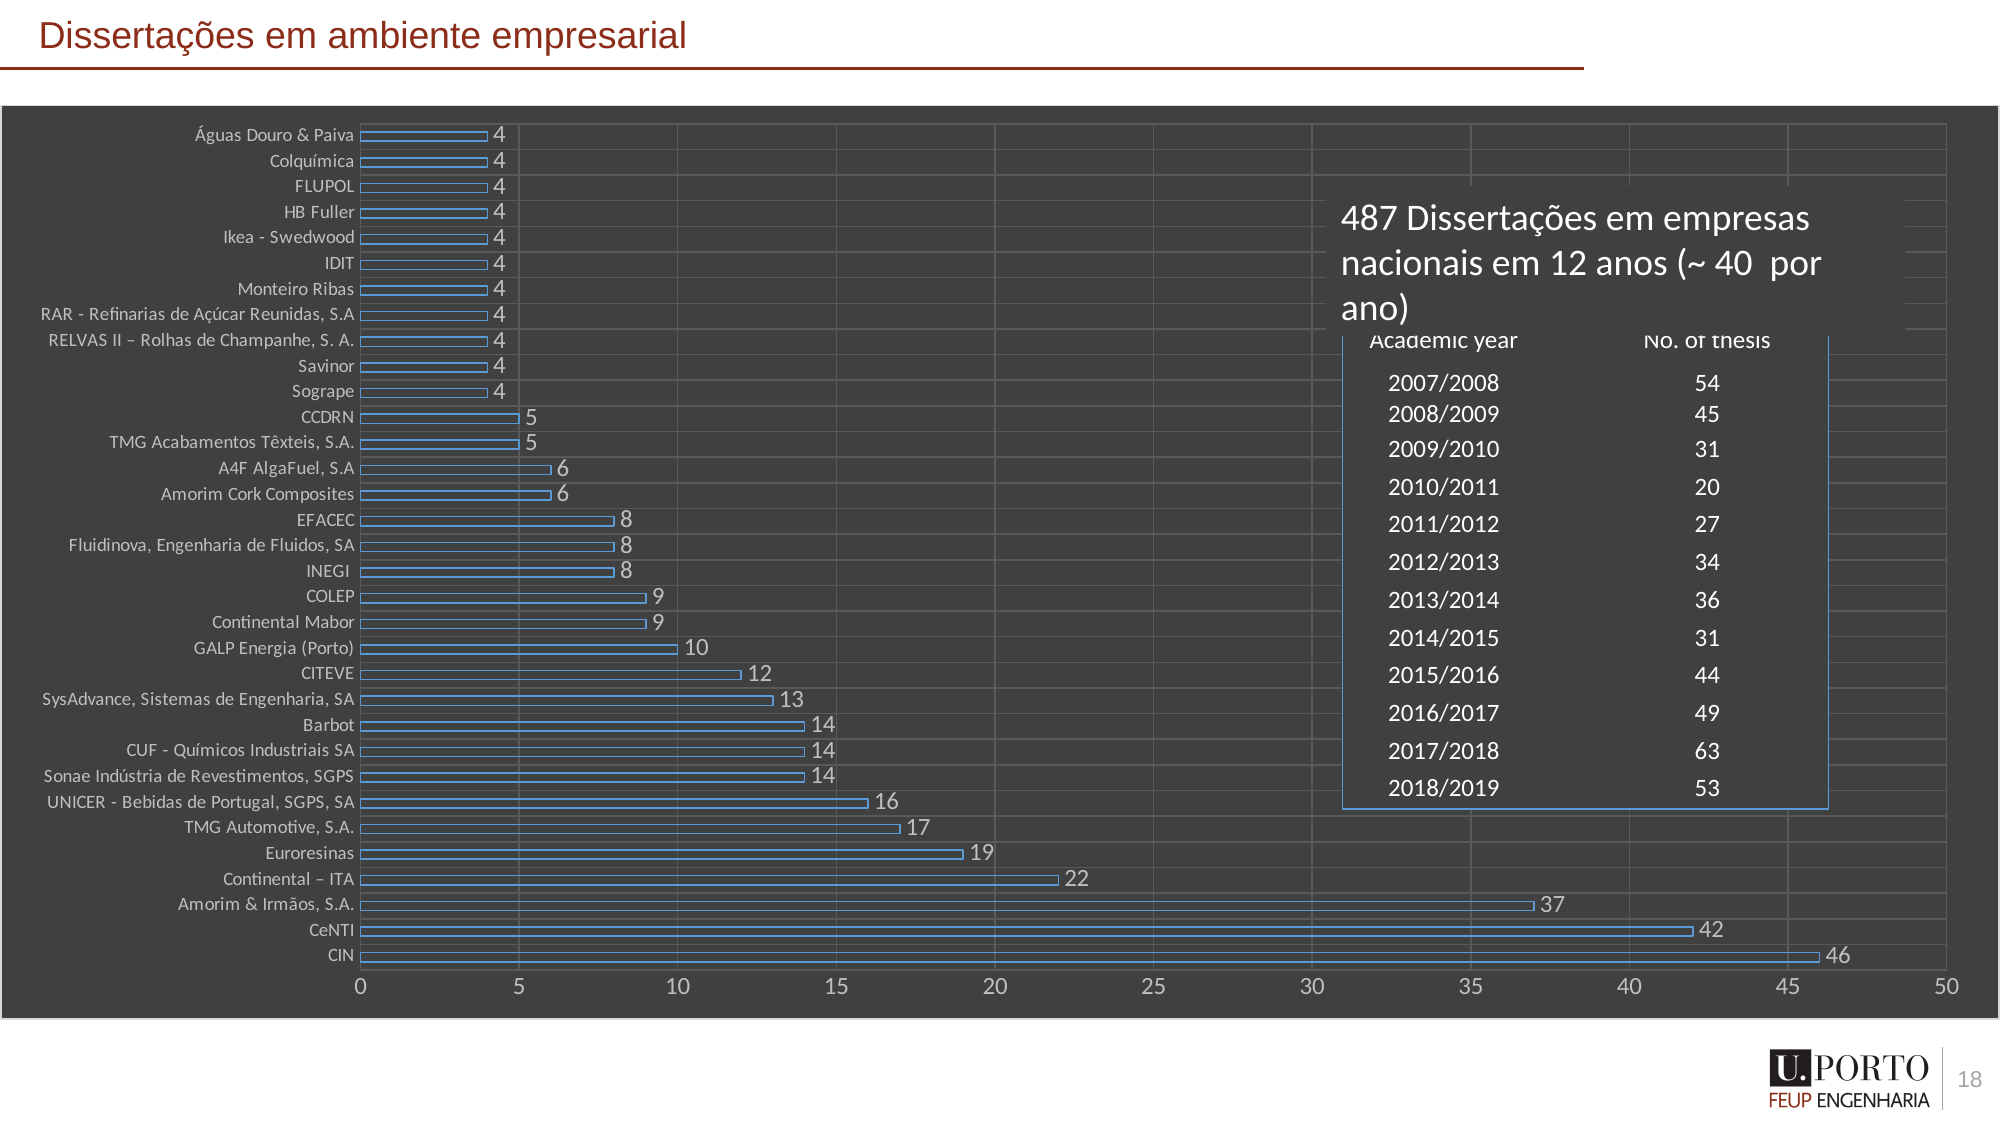

# Dissertações em ambiente empresarial

### Chart

| Category |  |
|---|---|
| CIN | 46.0 |
| CeNTI | 42.0 |
| Amorim & Irmãos, S.A. | 37.0 |
| Continental – ITA | 22.0 |
| Euroresinas | 19.0 |
| TMG Automotive, S.A. | 17.0 |
| UNICER - Bebidas de Portugal, SGPS, SA | 16.0 |
| Sonae Indústria de Revestimentos, SGPS | 14.0 |
| CUF - Químicos Industriais SA | 14.0 |
| Barbot | 14.0 |
| SysAdvance, Sistemas de Engenharia, SA | 13.0 |
| CITEVE | 12.0 |
| GALP Energia (Porto) | 10.0 |
| Continental Mabor | 9.0 |
| COLEP | 9.0 |
| INEGI  | 8.0 |
| Fluidinova, Engenharia de Fluidos, SA | 8.0 |
| EFACEC | 8.0 |
| Amorim Cork Composites | 6.0 |
| A4F AlgaFuel, S.A | 6.0 |
| TMG Acabamentos Têxteis, S.A. | 5.0 |
| CCDRN | 5.0 |
| Sogrape | 4.0 |
| Savinor | 4.0 |
| RELVAS II – Rolhas de Champanhe, S. A. | 4.0 |
| RAR - Refinarias de Açúcar Reunidas, S.A | 4.0 |
| Monteiro Ribas | 4.0 |
| IDIT | 4.0 |
| Ikea - Swedwood | 4.0 |
| HB Fuller | 4.0 |
| FLUPOL | 4.0 |
| Colquímica | 4.0 |
| Águas Douro & Paiva | 4.0 |
487 Dissertações em empresas nacionais em 12 anos (~ 40  por ano)
| Academic year |  | No. of thesis |
| --- | --- | --- |
| 2007/2008 |  | 54 |
| 2008/2009 |  | 45 |
| 2009/2010 |  | 31 |
| 2010/2011 |  | 20 |
| 2011/2012 |  | 27 |
| 2012/2013 |  | 34 |
| 2013/2014 |  | 36 |
| 2014/2015 |  | 31 |
| 2015/2016 |  | 44 |
| 2016/2017 |  | 49 |
| 2017/2018 |  | 63 |
| 2018/2019 |  | 53 |